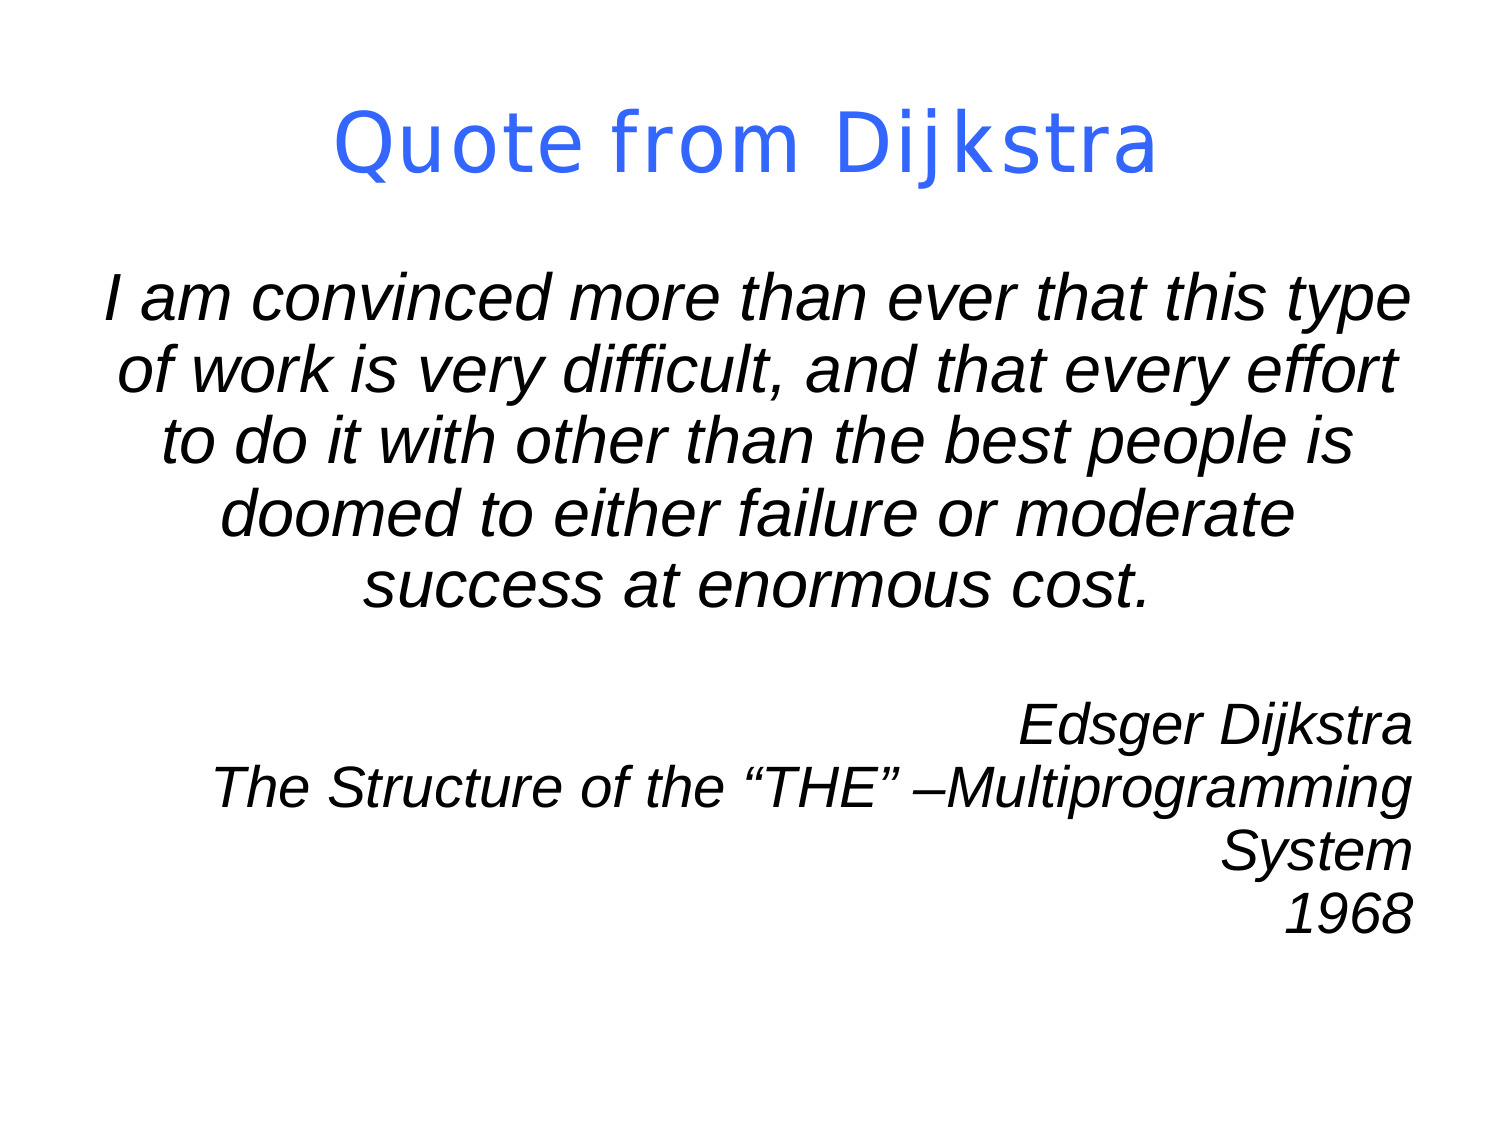

# Quote from Dijkstra
I am convinced more than ever that this type of work is very difficult, and that every effort to do it with other than the best people is doomed to either failure or moderate success at enormous cost.

Edsger Dijkstra
The Structure of the “THE” –Multiprogramming System
1968